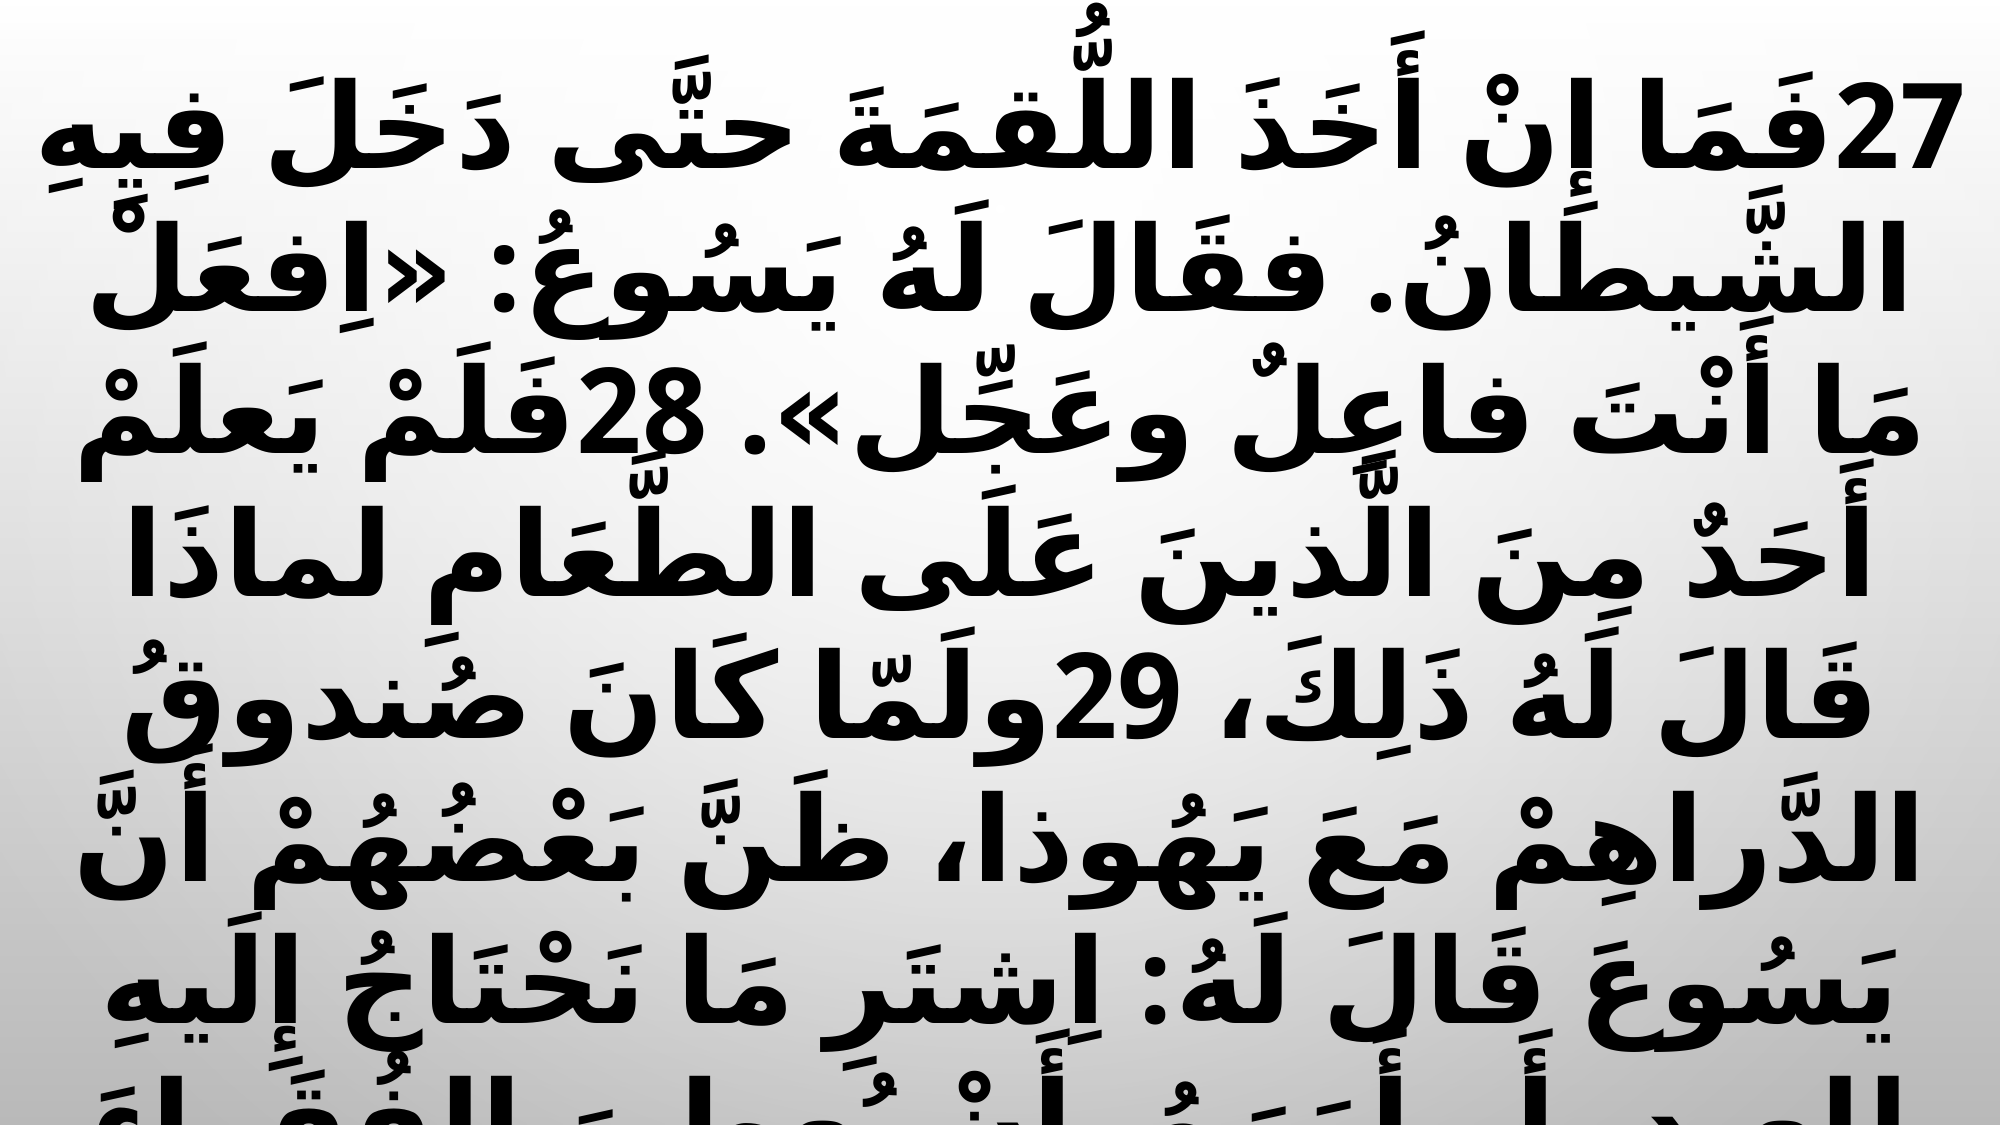

27فَمَا إِنْ أَخَذَ اللُّقمَةَ حتَّى دَخَلَ فِيِهِ الشَّيطانُ. فقَالَ لَهُ يَسُوعُ: «اِفعَلْ مَا أَنْتَ فاعِلٌ وعَجِّل». 28فَلَمْ يَعلَمْ أَحَدٌ مِنَ الَّذينَ عَلَى الطَّعَامِ لماذَا قَالَ لَهُ ذَلِكَ، 29ولَمّا كَانَ صُندوقُ الدَّراهِمْ مَعَ يَهُوذا، ظَنَّ بَعْضُهُمْ أَنَّ يَسُوعَ قَالَ لَهُ: اِشتَرِ مَا نَحْتَاجُ إِلَيهِ لِلعِيِدِ، أَو أَمَرَهُ بِأَنْ يُعطيَ الفُقَراءَ شَيئًا. 30فتَناولَ اللُّقمَةَ إِذًا وخَرَجَ مِنْ وقْتِهِ، وكَانَ قَدْ أظْلَمَ اللَّيلُ. والمجْدُ لله دَائِمًا